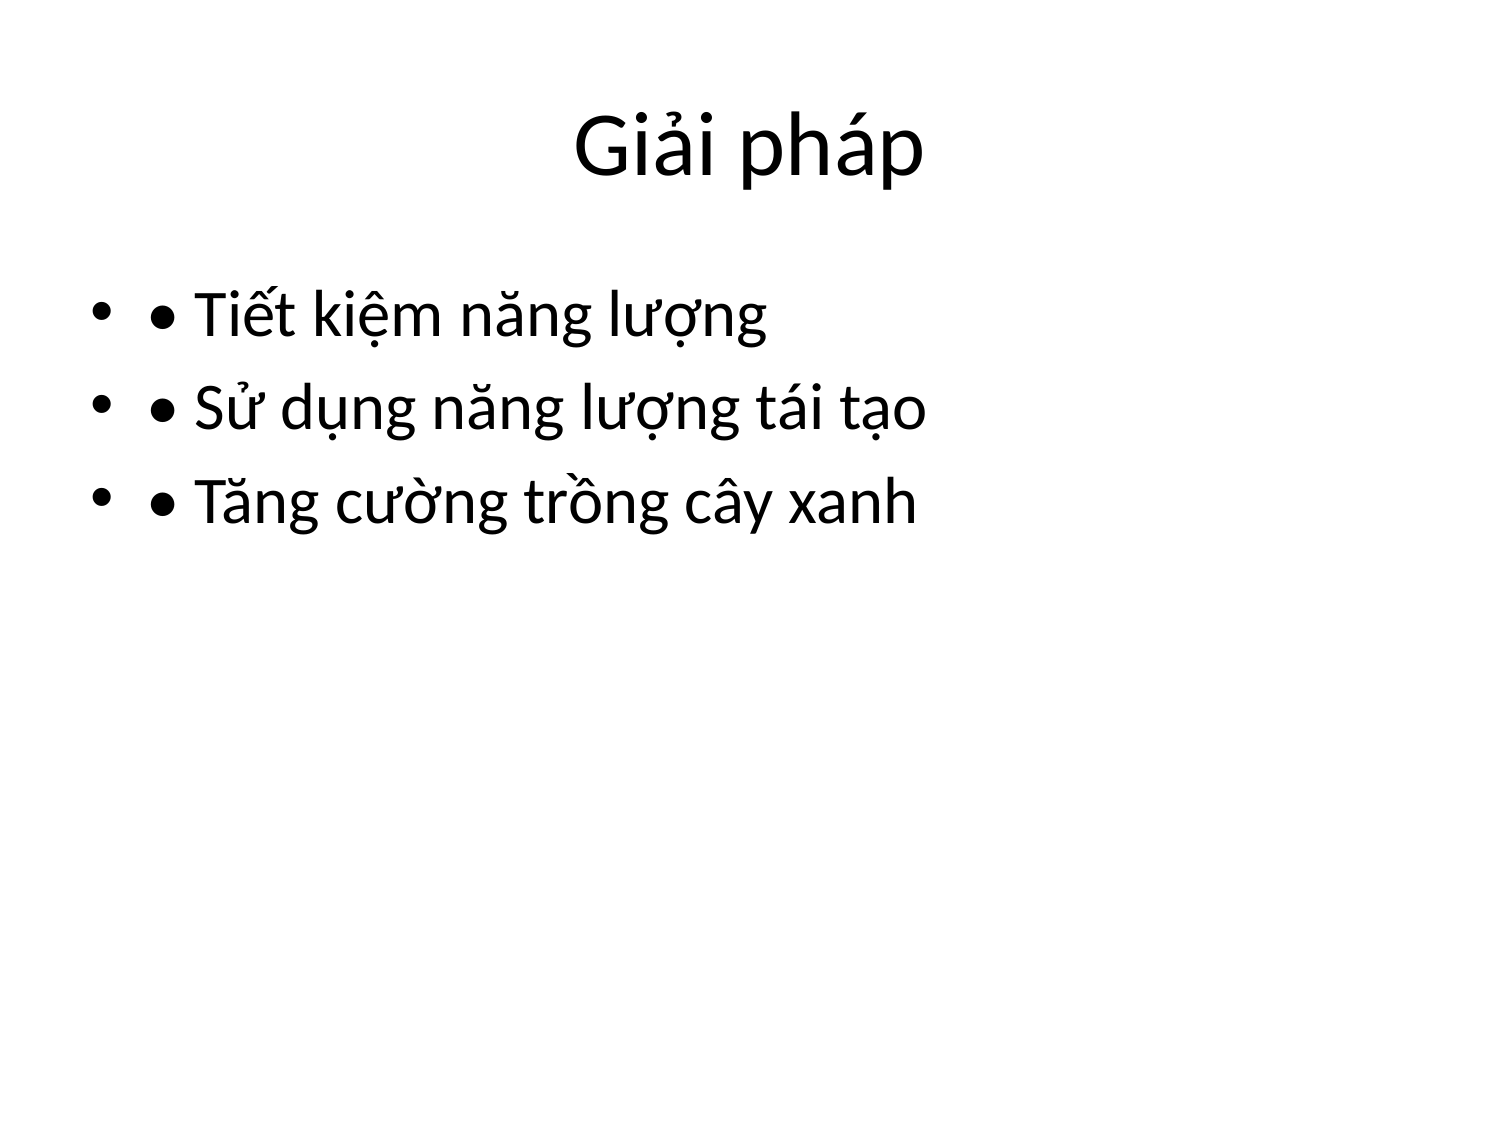

# Giải pháp
• Tiết kiệm năng lượng
• Sử dụng năng lượng tái tạo
• Tăng cường trồng cây xanh